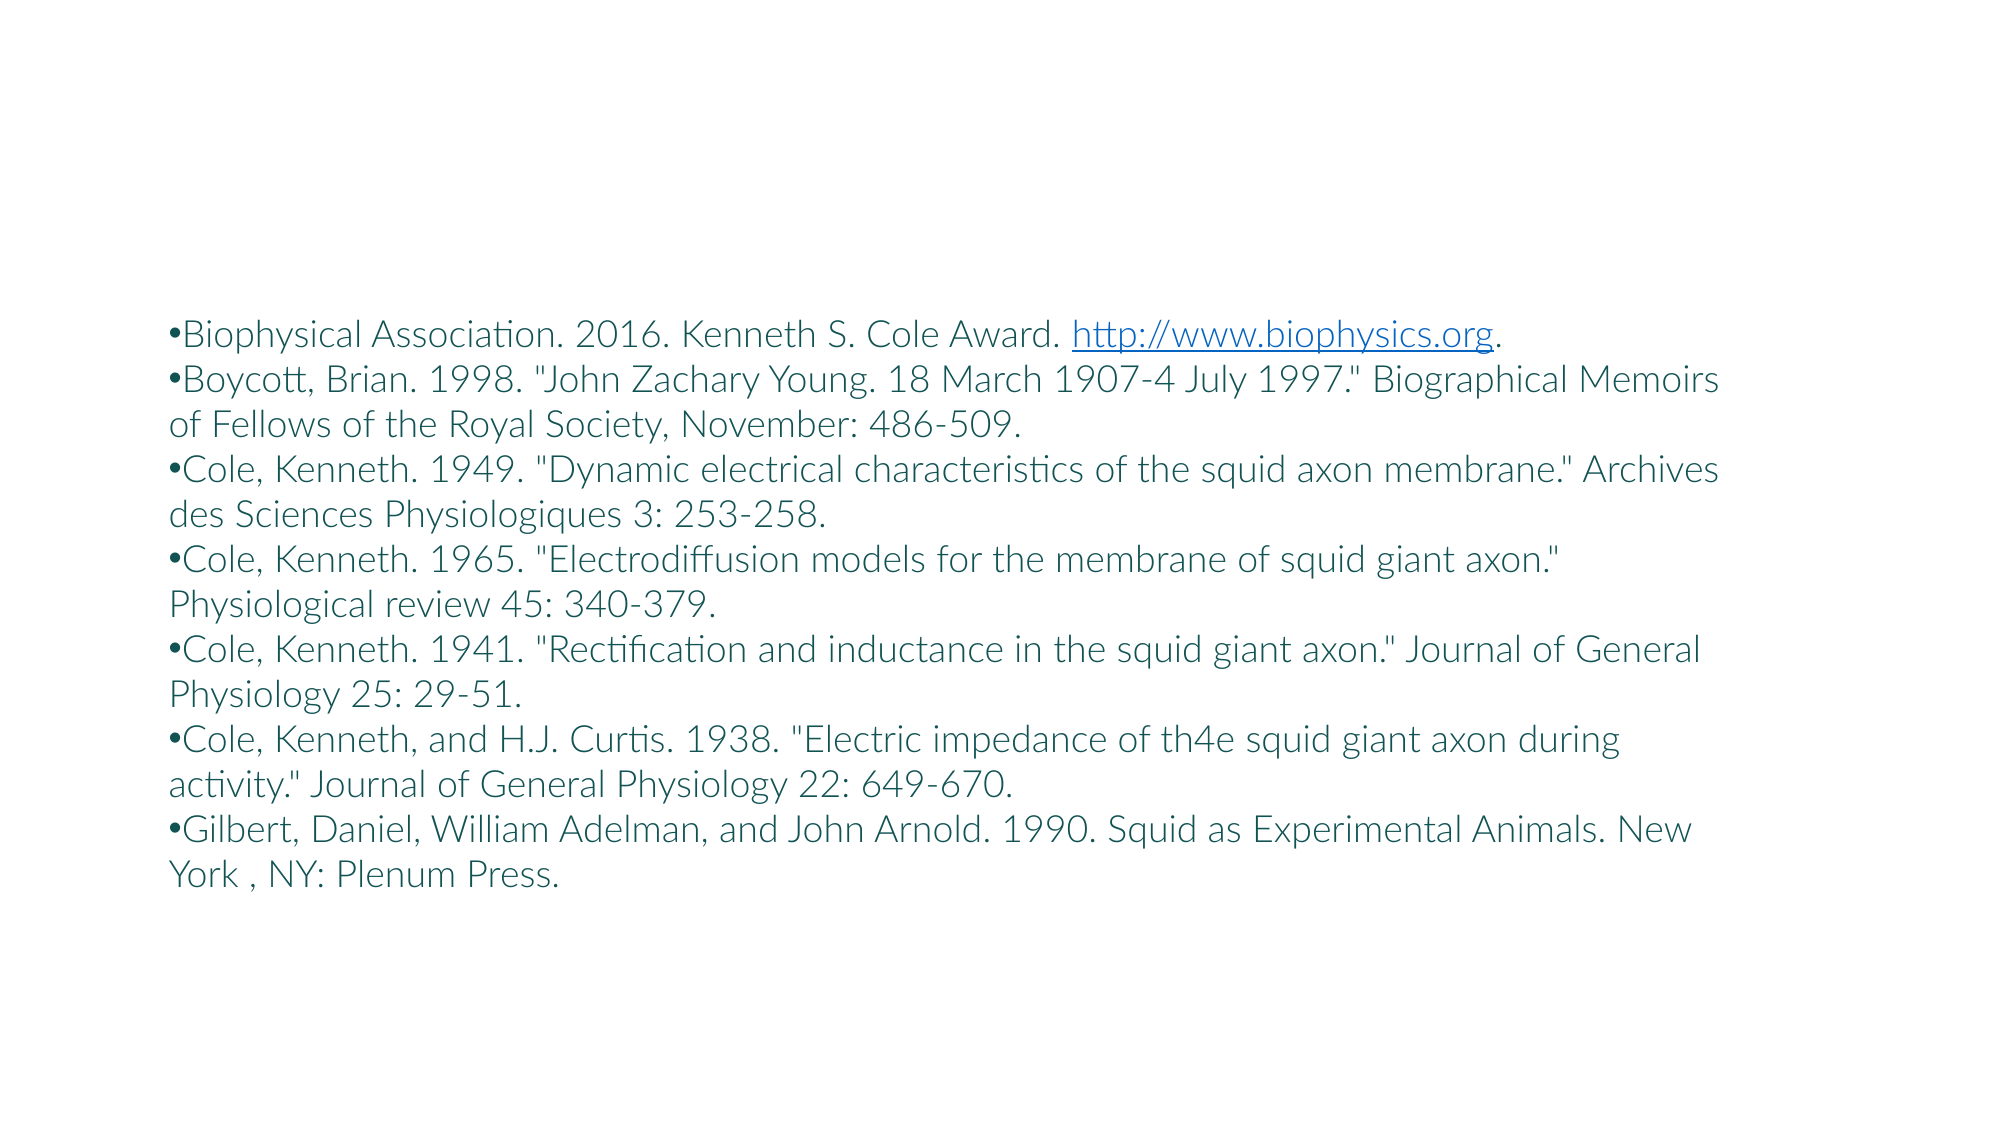

e7d195523061f1c0b65a9bcbe934f9ba69426162ef0f46b39511C77C9BC5EC39C7C53367A7126860396C603A52DDA1C5EEFC9A70B4B2684C300698968292EB782C096363637BB3C57EACA2CDFE0272C234DDFE55294B5F42ED3C07008E98EB37843483F6733044BCC436D371DBC2397542F92B2F2DC0D05C86754F1659B950D3B71B48E157F34B7C
Biophysical Association. 2016. Kenneth S. Cole Award. http://www.biophysics.org.
Boycott, Brian. 1998. "John Zachary Young. 18 March 1907-4 July 1997." Biographical Memoirs of Fellows of the Royal Society, November: 486-509.
Cole, Kenneth. 1949. "Dynamic electrical characteristics of the squid axon membrane." Archives des Sciences Physiologiques 3: 253-258.
Cole, Kenneth. 1965. "Electrodiffusion models for the membrane of squid giant axon." Physiological review 45: 340-379.
Cole, Kenneth. 1941. "Rectification and inductance in the squid giant axon." Journal of General Physiology 25: 29-51.
Cole, Kenneth, and H.J. Curtis. 1938. "Electric impedance of th4e squid giant axon during activity." Journal of General Physiology 22: 649-670.
Gilbert, Daniel, William Adelman, and John Arnold. 1990. Squid as Experimental Animals. New York , NY: Plenum Press.